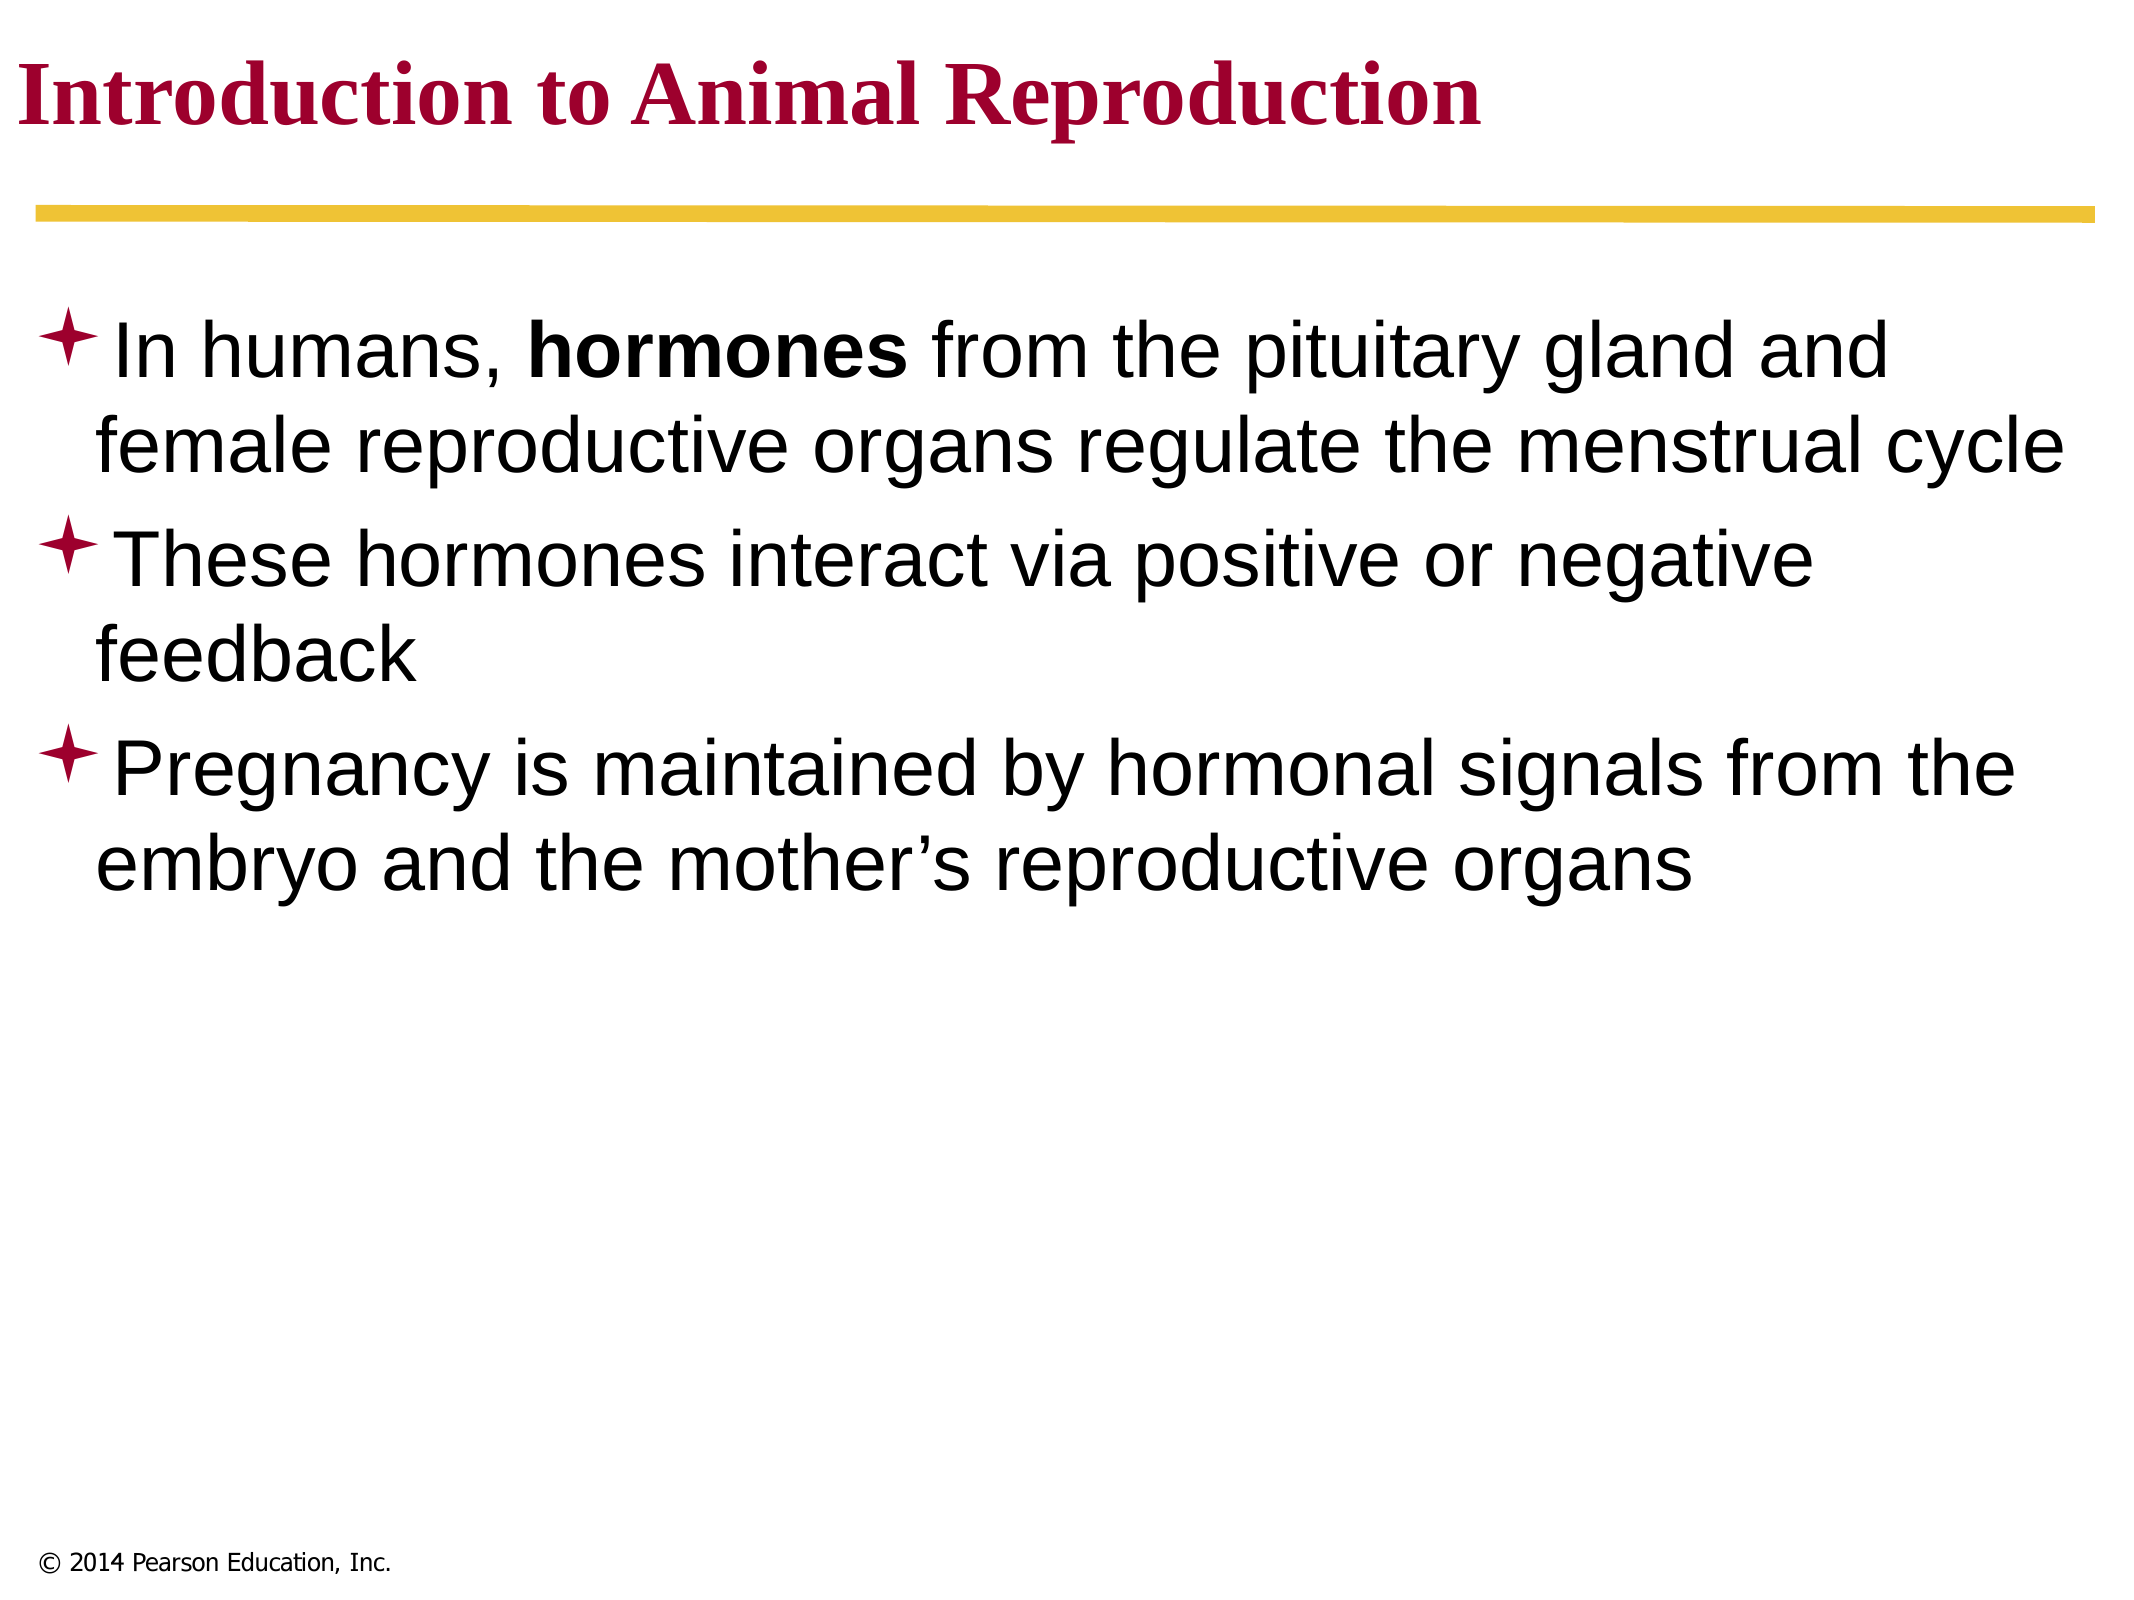

Introduction to Animal Reproduction

In humans, hormones from the pituitary gland and female reproductive organs regulate the menstrual cycle
These hormones interact via positive or negative feedback
Pregnancy is maintained by hormonal signals from the embryo and the mother’s reproductive organs